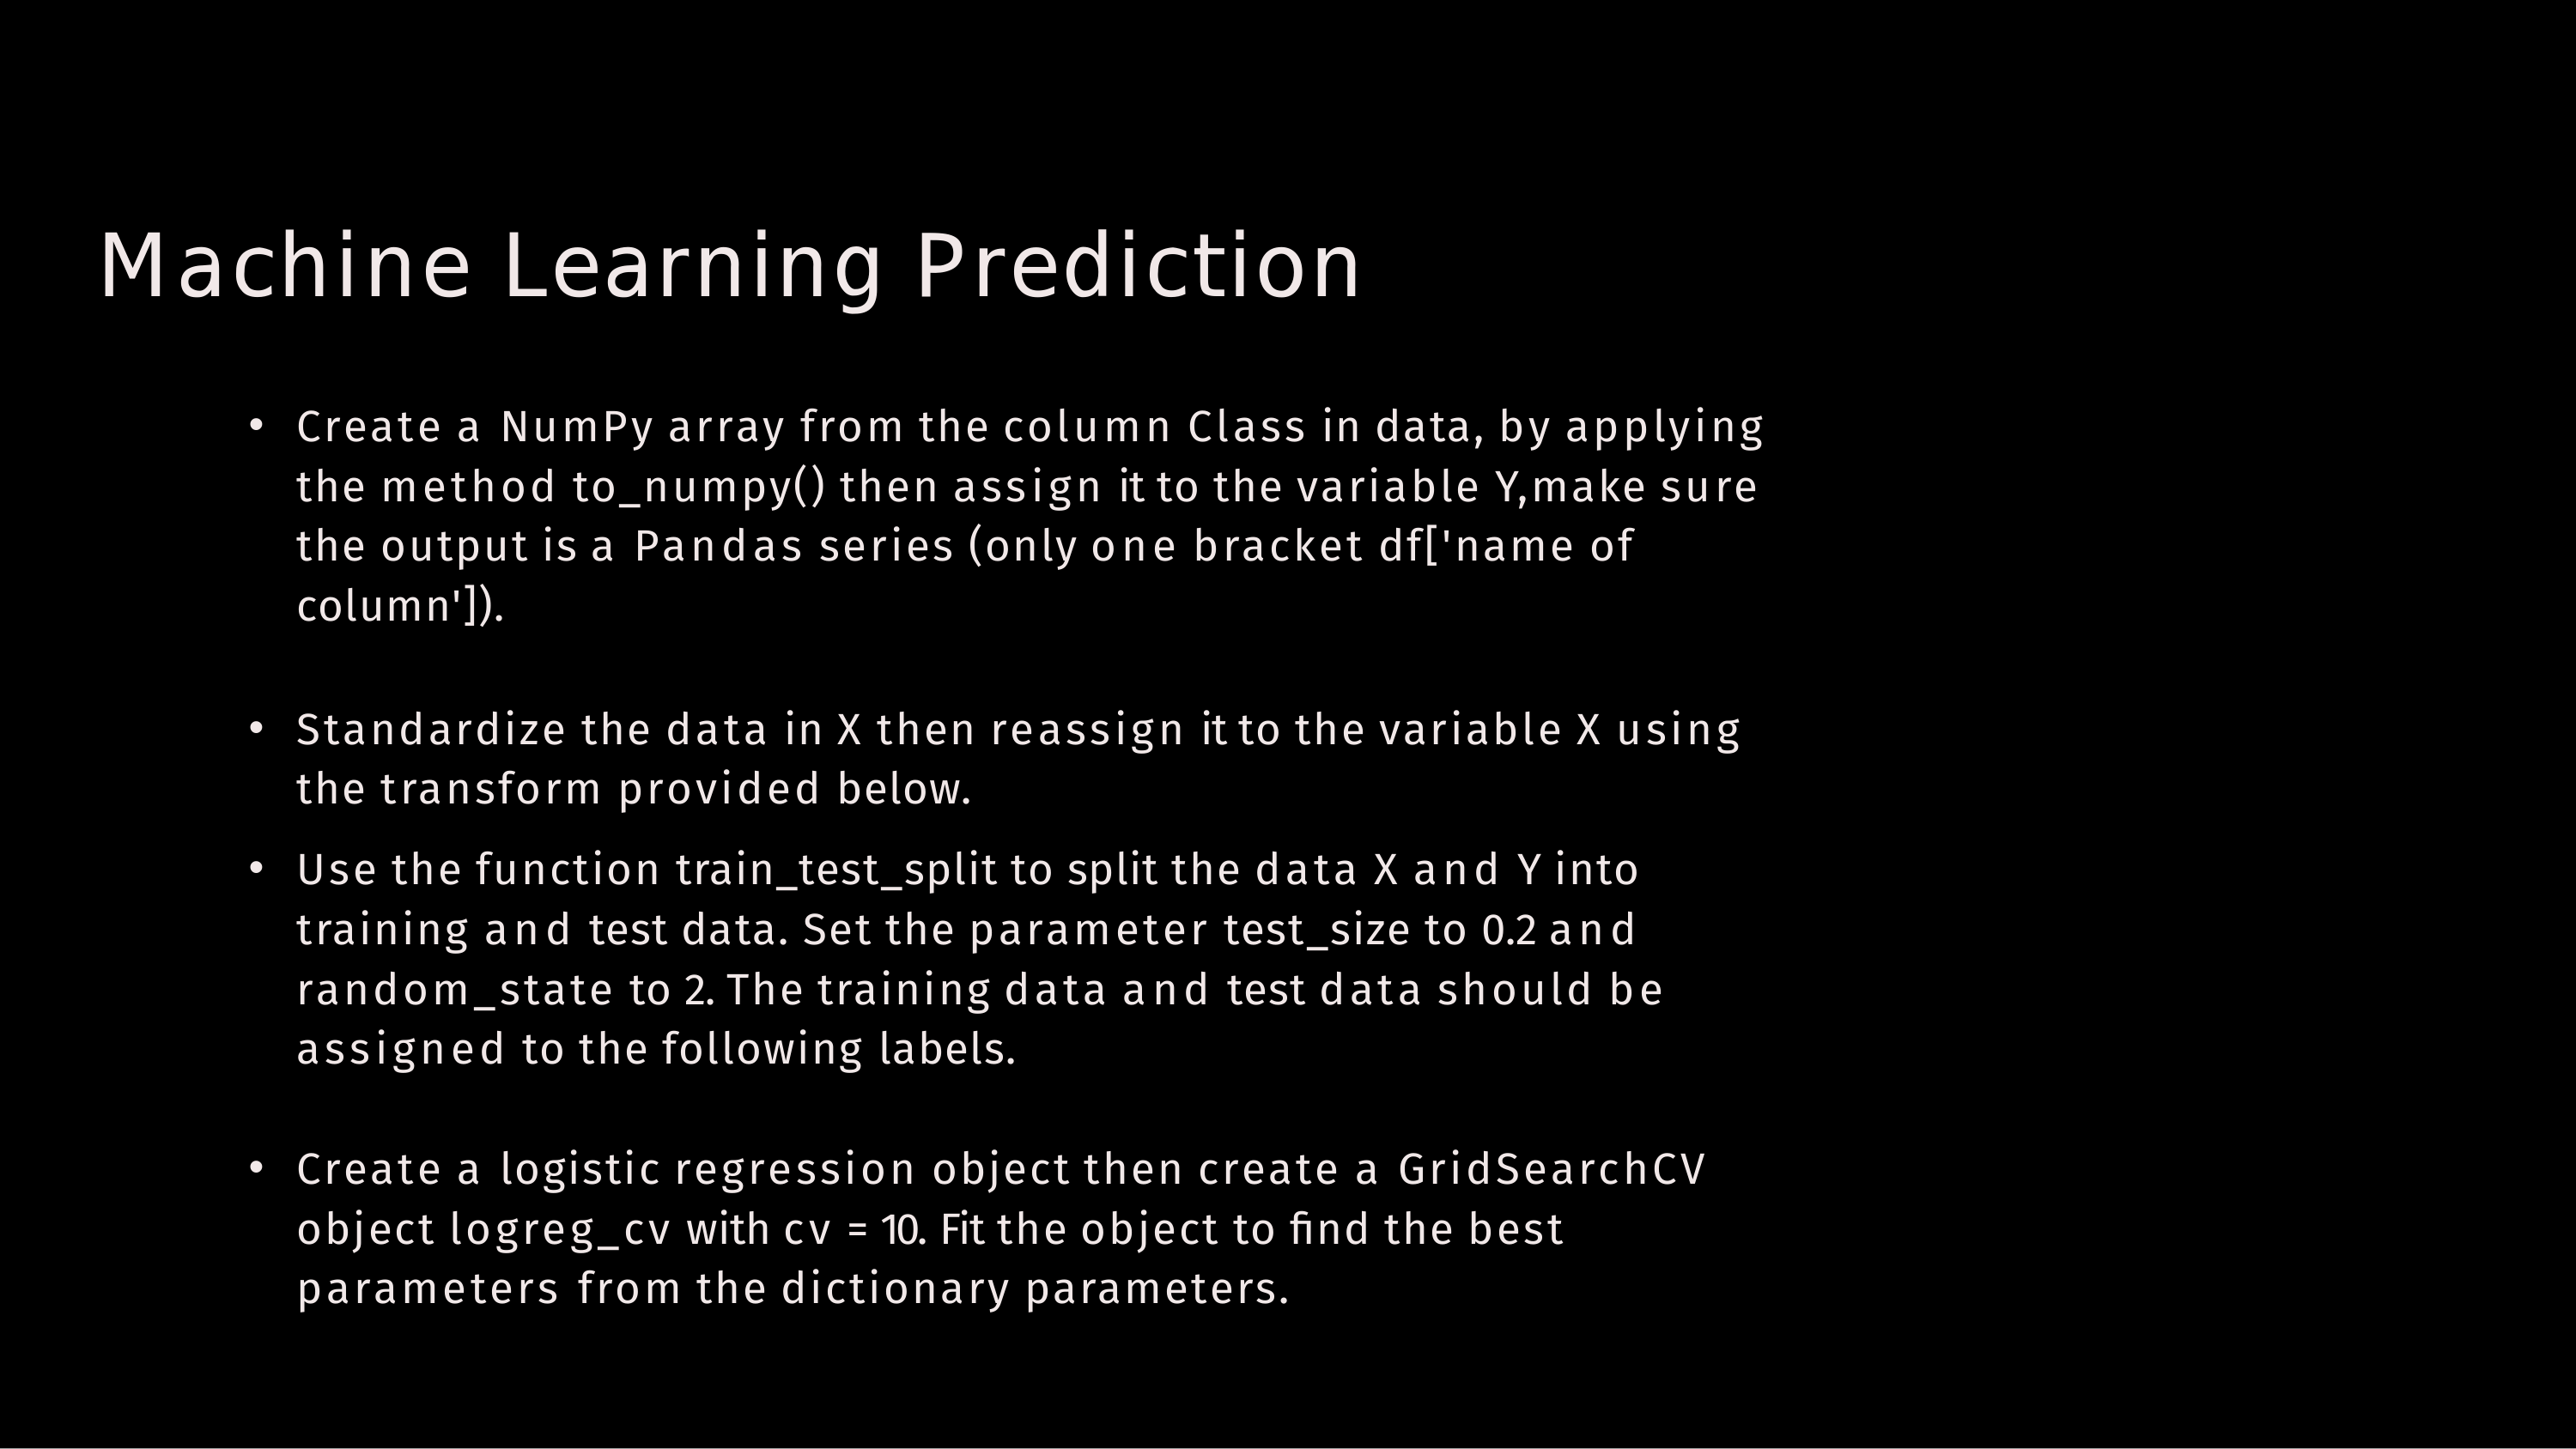

# Machine Learning Prediction
Create a NumPy array from the column Class in data, by applying the method to_numpy() then assign it to the variable Y,make sure the output is a Pandas series (only one bracket df['name of column']).

Standardize the data in X then reassign it to the variable X using the transform provided below.
Use the function train_test_split to split the data X and Y into training and test data. Set the parameter test_size to 0.2 and random_state to 2. The training data and test data should be assigned to the following labels.

Create a logistic regression object then create a GridSearchCV object logreg_cv with cv = 10. Fit the object to find the best parameters from the dictionary parameters.